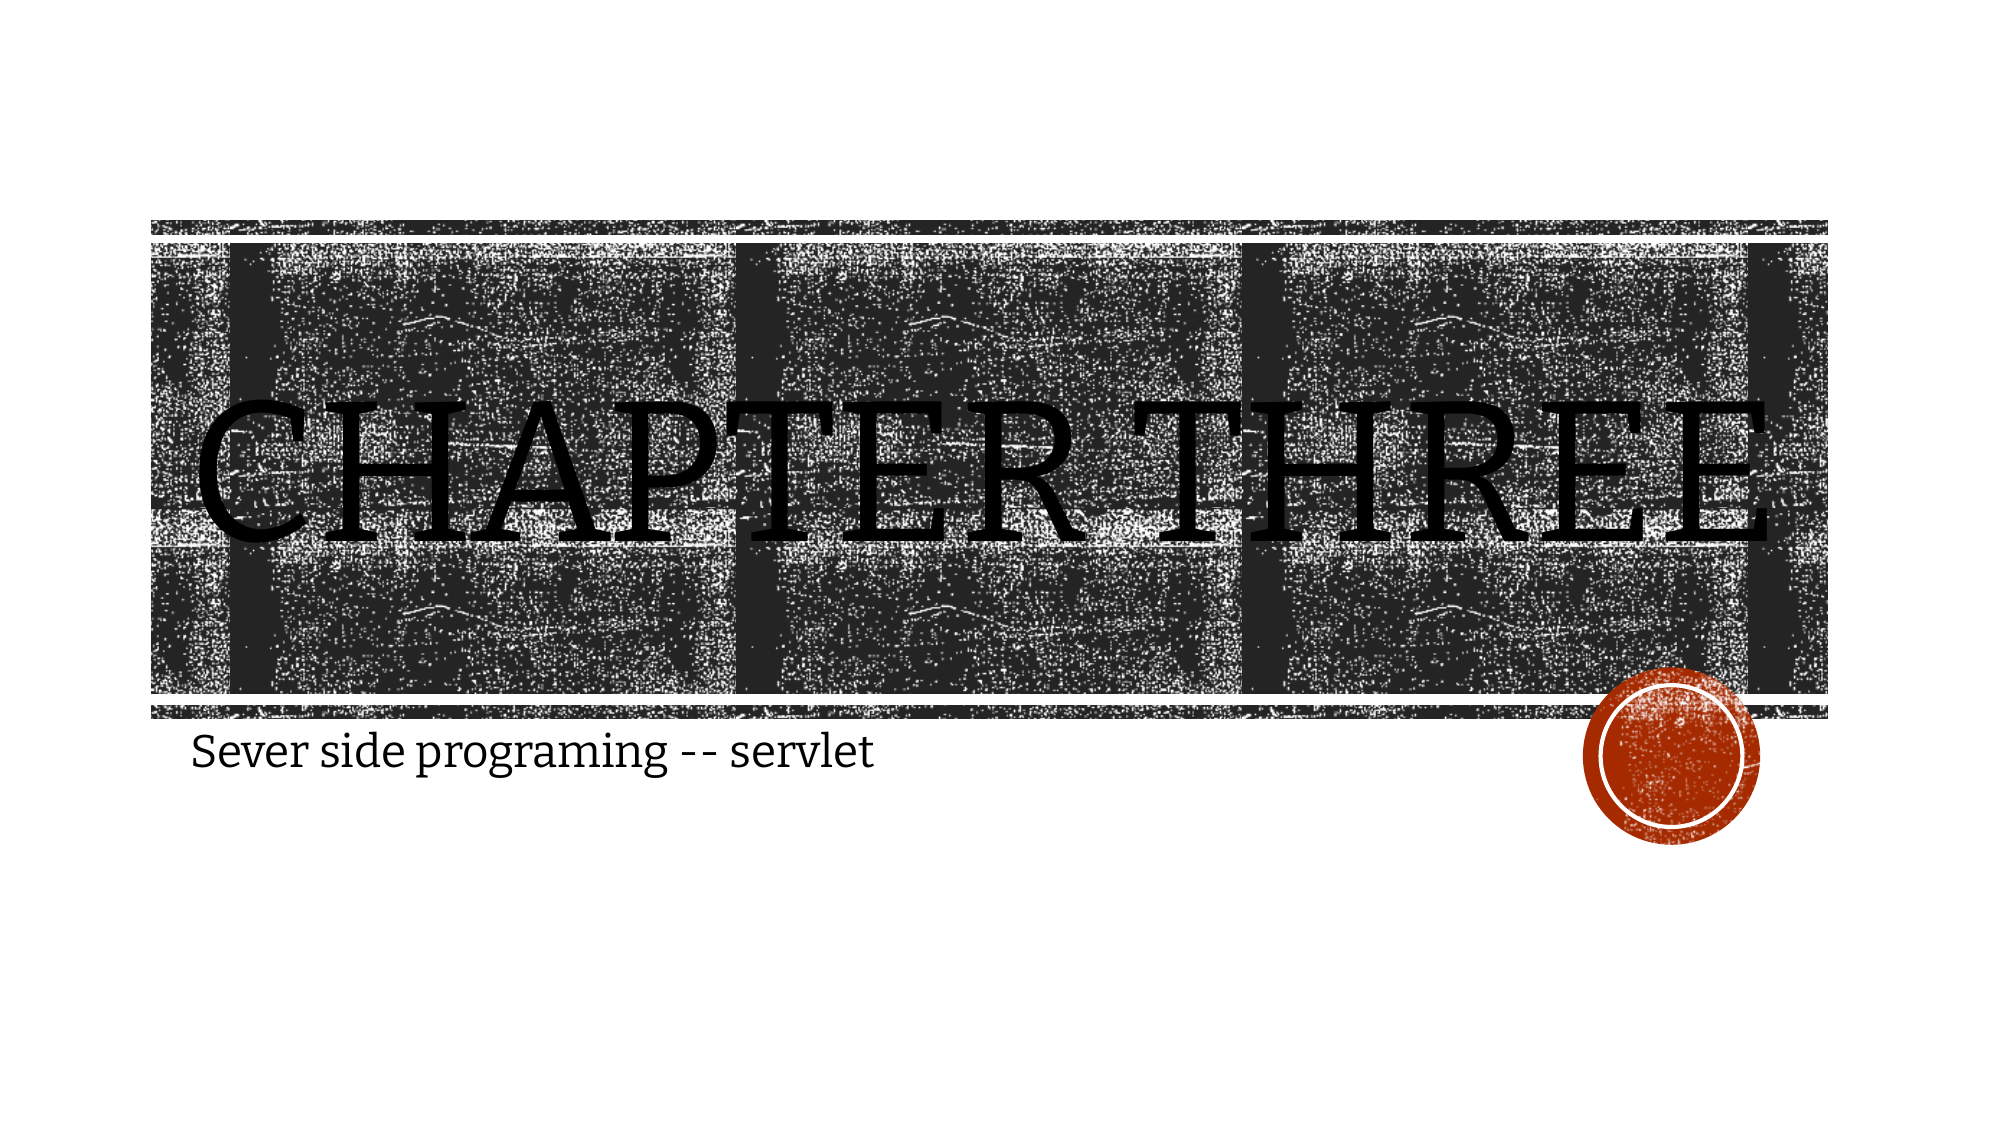

# Chapter three
Sever side programing -- servlet